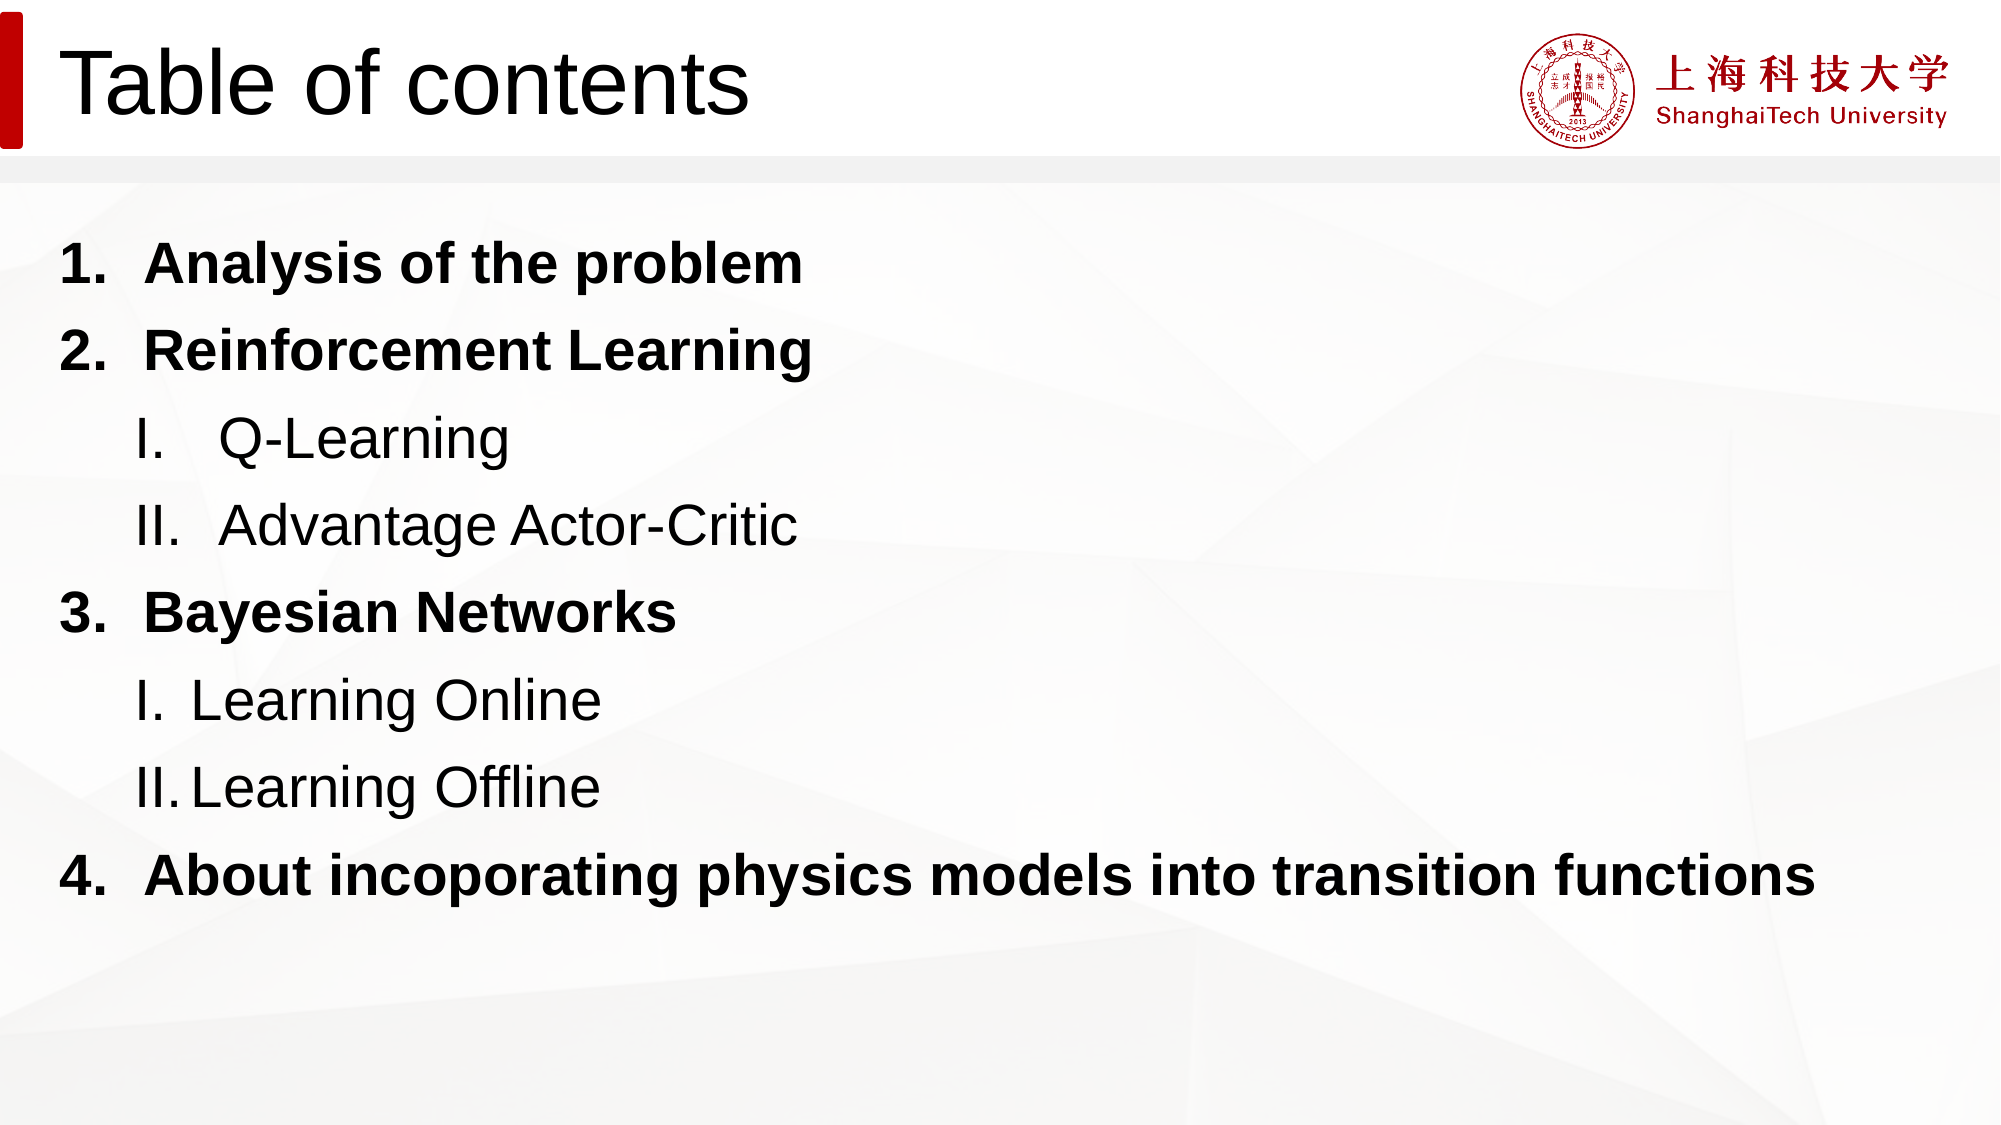

Table of contents
Analysis of the problem
Reinforcement Learning
Q-Learning
Advantage Actor-Critic
Bayesian Networks
Learning Online
Learning Offline
About incoporating physics models into transition functions